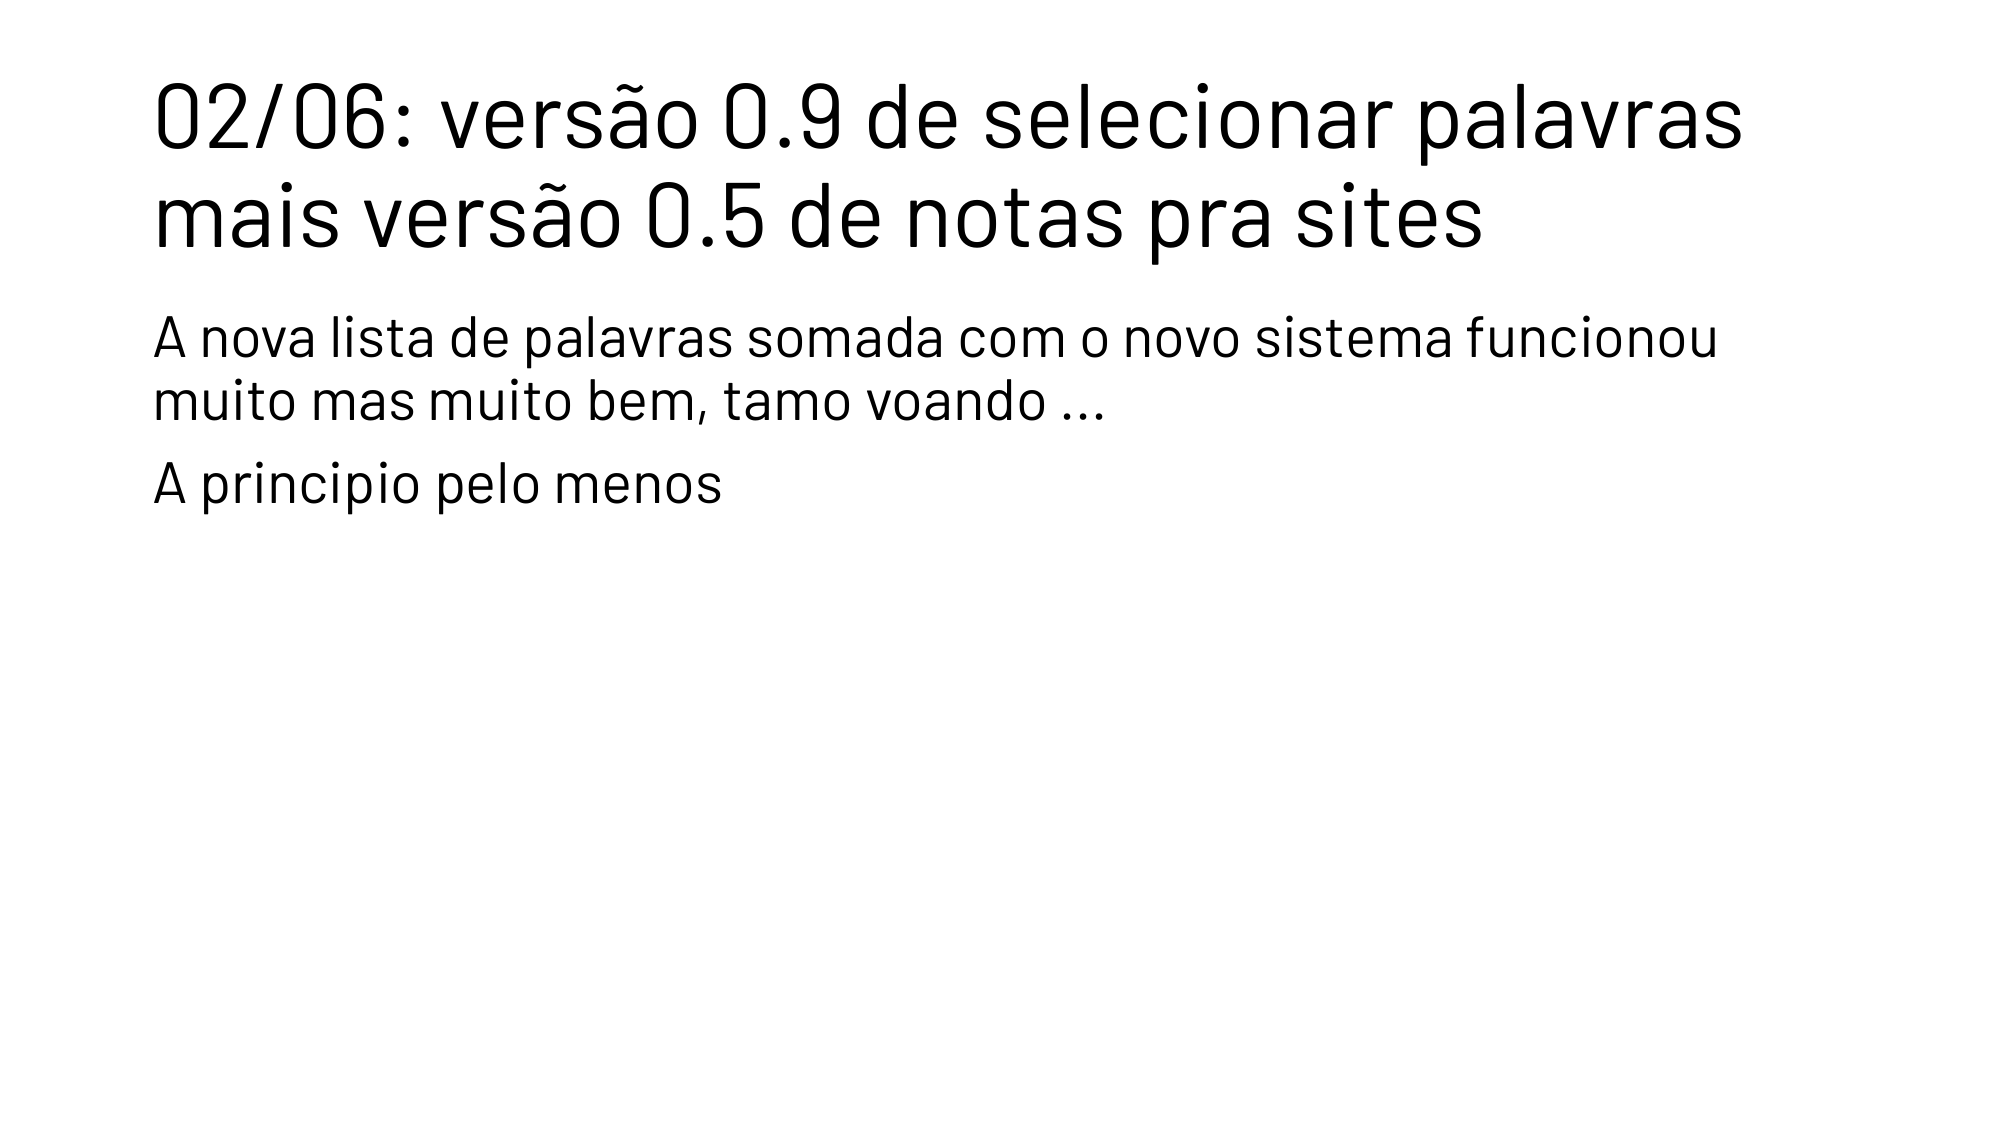

# 02/06: versão 0.9 de selecionar palavras mais versão 0.5 de notas pra sites
A nova lista de palavras somada com o novo sistema funcionou muito mas muito bem, tamo voando ...
A principio pelo menos